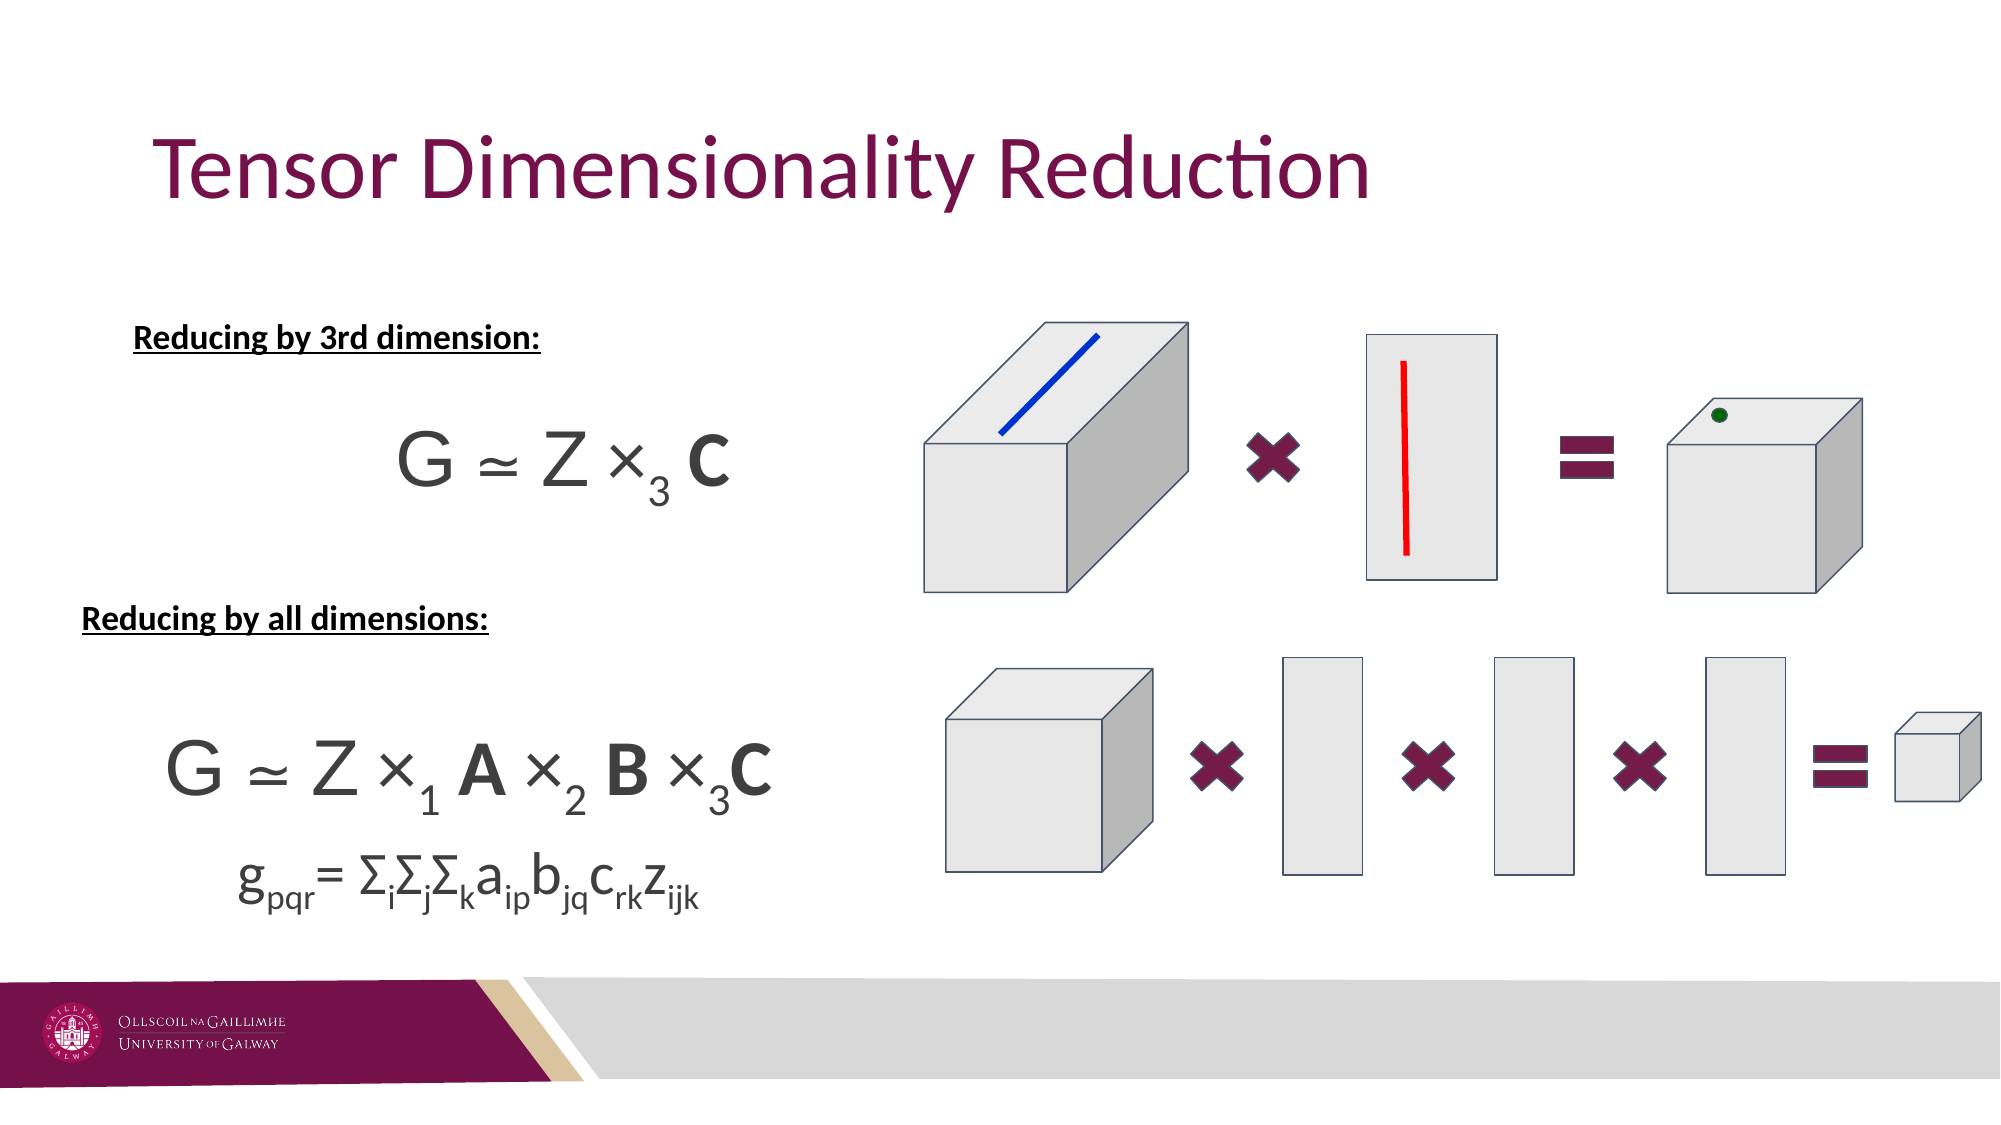

# Tensor Dimensionality Reduction
Reducing by 3rd dimension:

G ≃ Z ×3 C

Reducing by all dimensions:

G ≃ Z ×1 A ×2 B ×3C
gpqr= ΣiΣjΣkaipbjqcrkzijk